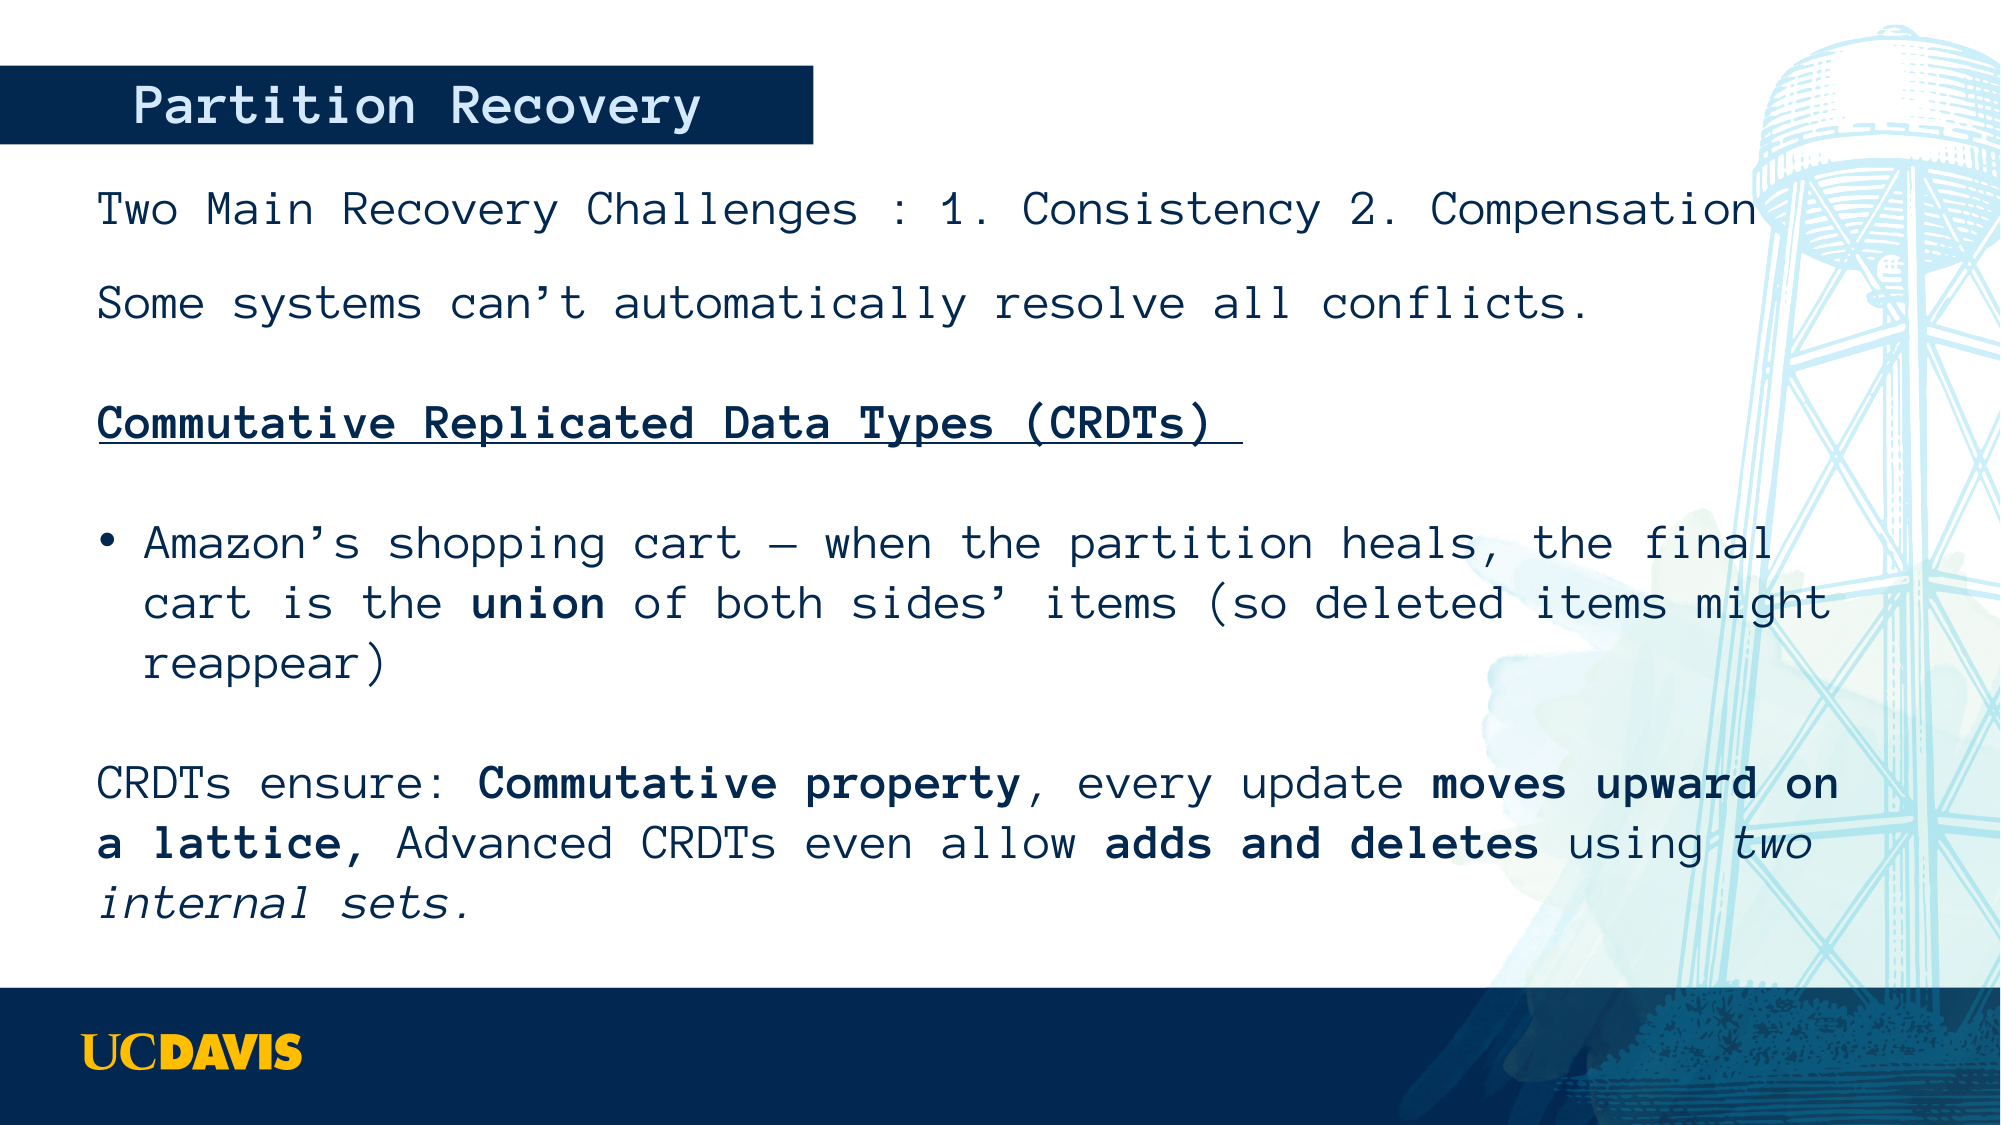

# Partition Recovery
Two Main Recovery Challenges : 1. Consistency 2. Compensation
Some systems can’t automatically resolve all conflicts.

Commutative Replicated Data Types (CRDTs)

Amazon’s shopping cart — when the partition heals, the final cart is the union of both sides’ items (so deleted items might reappear)

CRDTs ensure: Commutative property, every update moves upward on a lattice, Advanced CRDTs even allow adds and deletes using two internal sets.